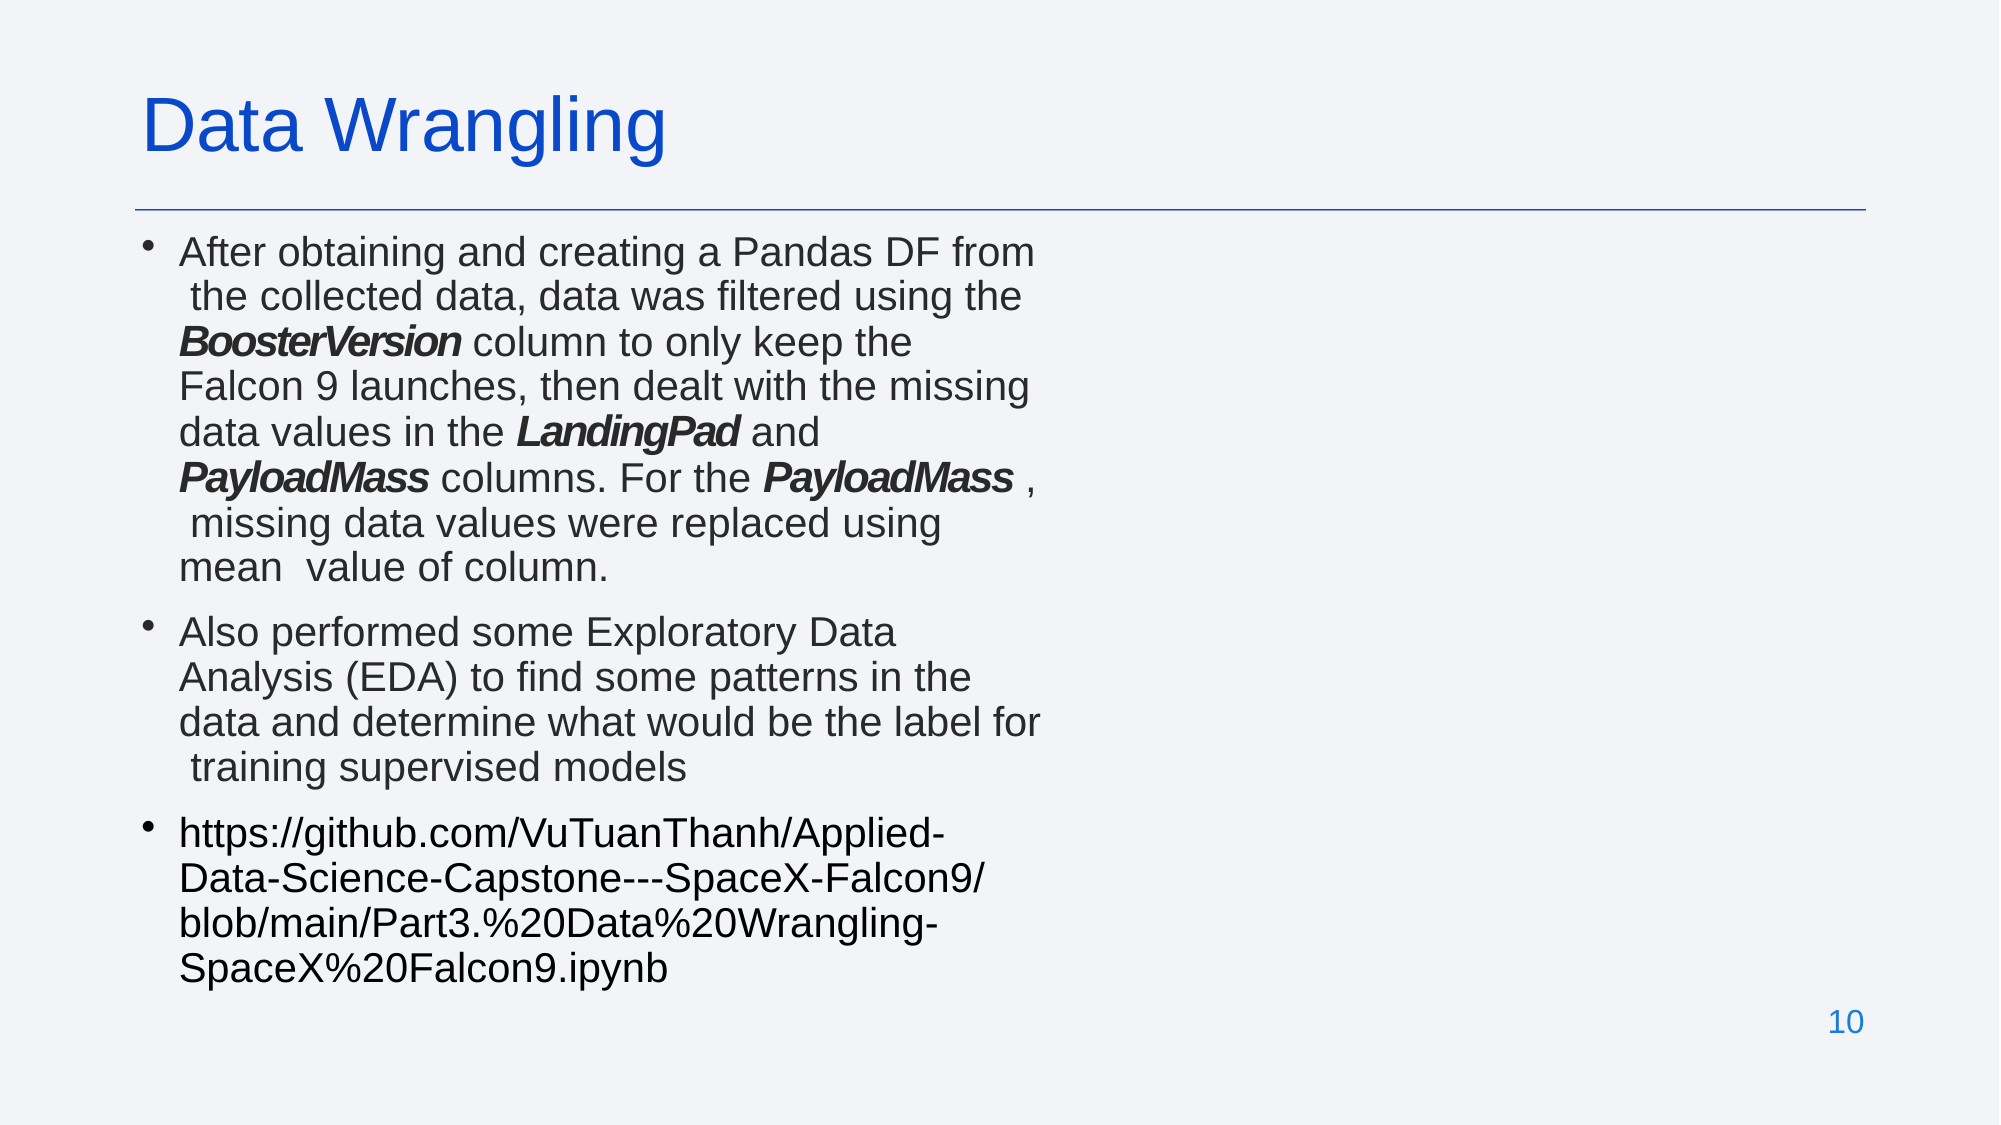

# Data Wrangling
After obtaining and creating a Pandas DF from  the collected data, data was filtered using the  BoosterVersion column to only keep the  Falcon 9 launches, then dealt with the missing  data values in the LandingPad and  PayloadMass columns. For the PayloadMass ,  missing data values were replaced using mean  value of column.
Also performed some Exploratory Data  Analysis (EDA) to find some patterns in the  data and determine what would be the label for  training supervised models
https://github.com/VuTuanThanh/Applied-Data-Science-Capstone---SpaceX-Falcon9/blob/main/Part3.%20Data%20Wrangling-SpaceX%20Falcon9.ipynb
10